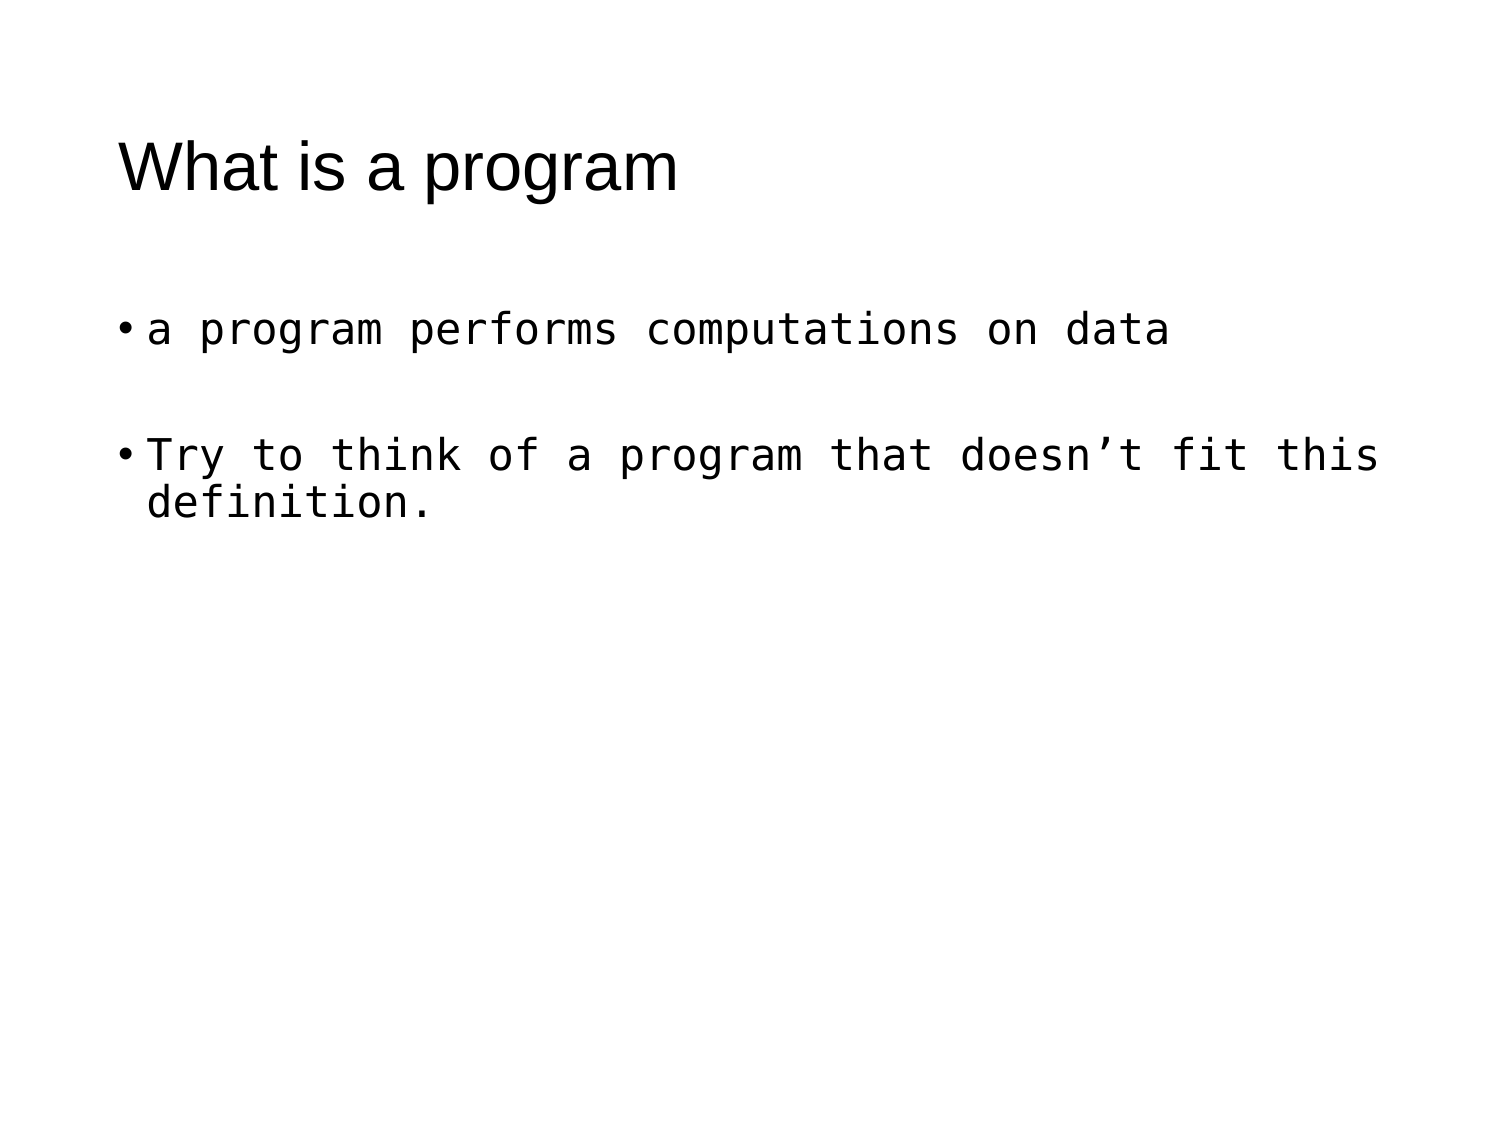

# What is a program
a program performs computations on data

Try to think of a program that doesn’t fit this definition.